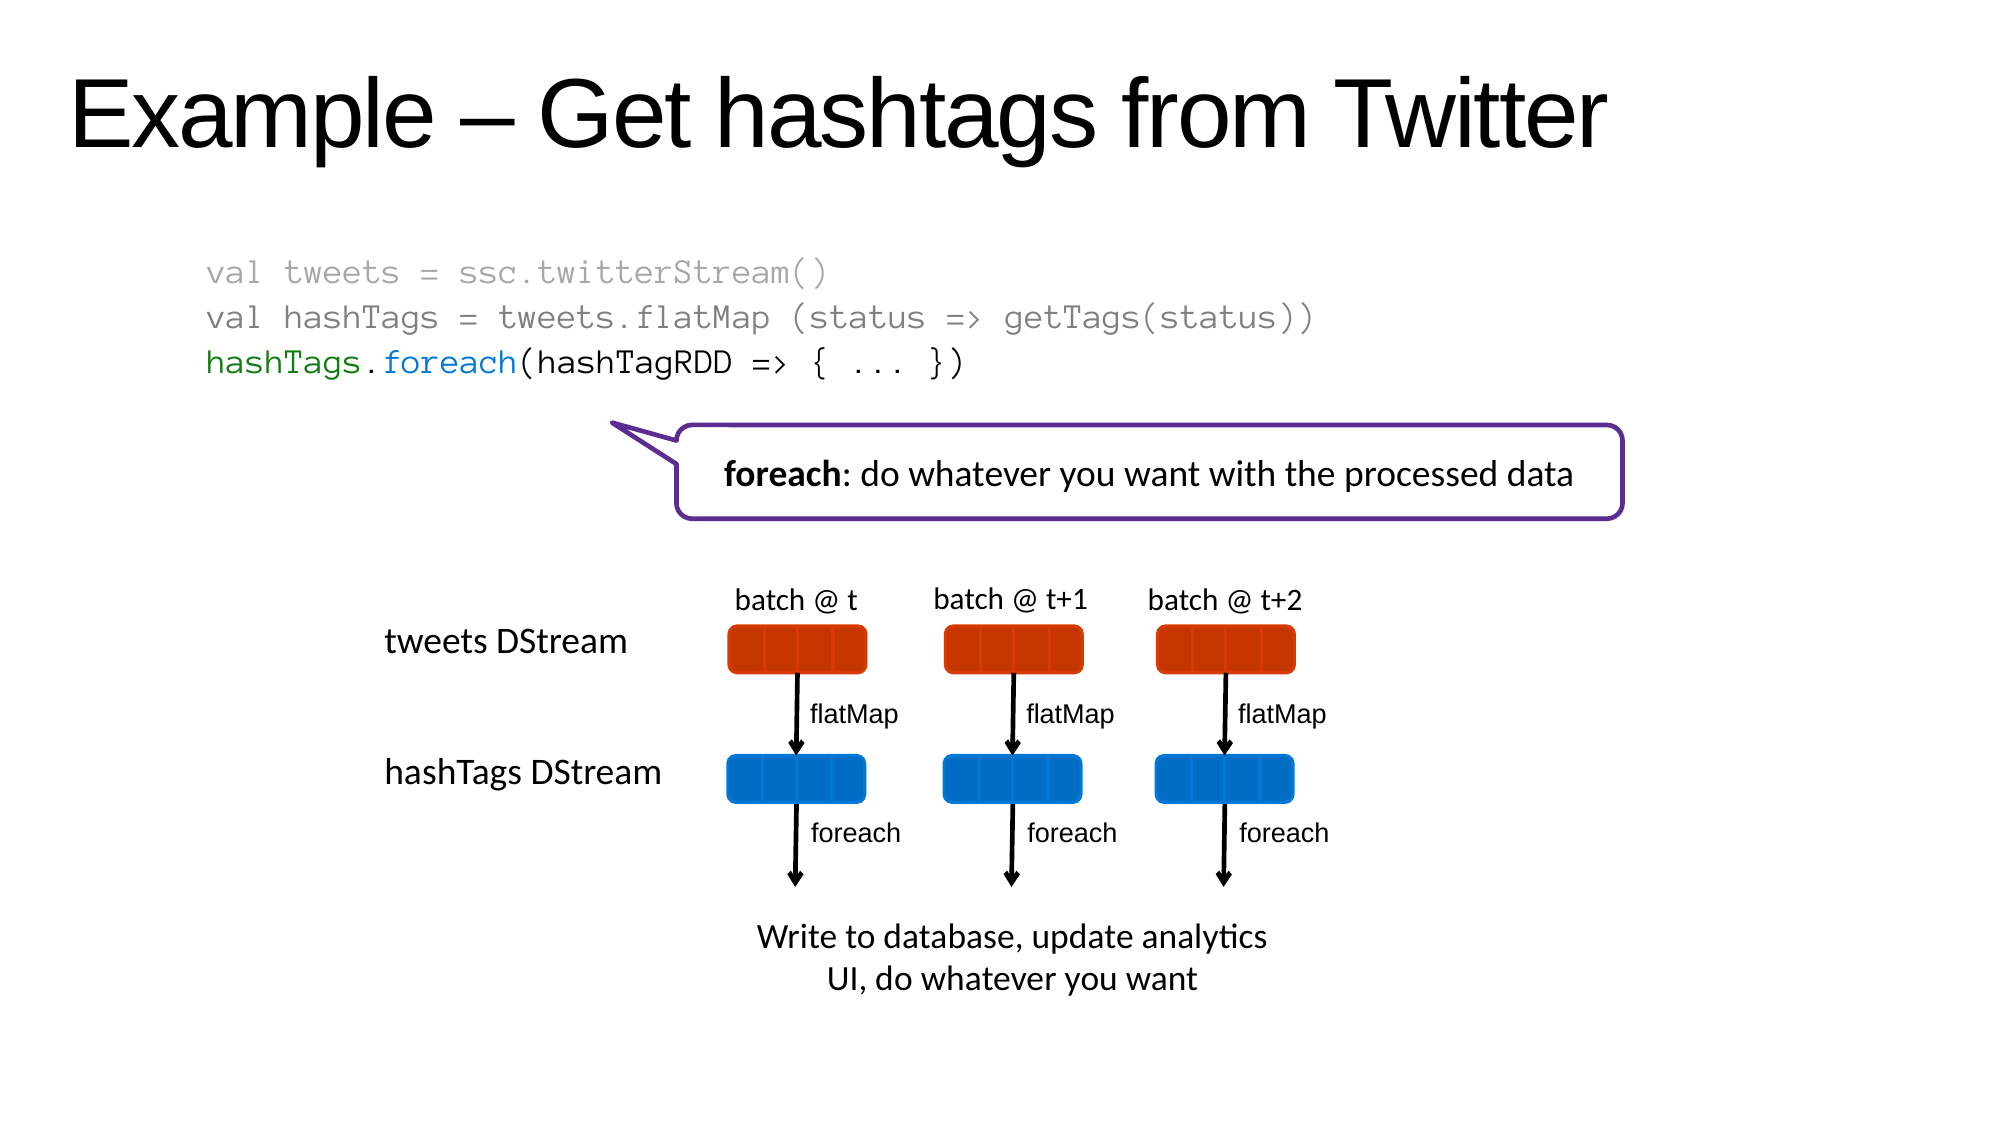

# Example – Get hashtags from Twitter
val tweets = ssc.twitterStream()
val hashTags = tweets.flatMap (status => getTags(status))
hashTags.foreach(hashTagRDD => { ... })

foreach: do whatever you want with the processed data
batch @ t+1
batch @ t
batch @ t+2
tweets DStream

flatMap
flatMap
flatMap
hashTags DStream

foreach
foreach
foreach
Write to database, update analytics UI, do whatever you want